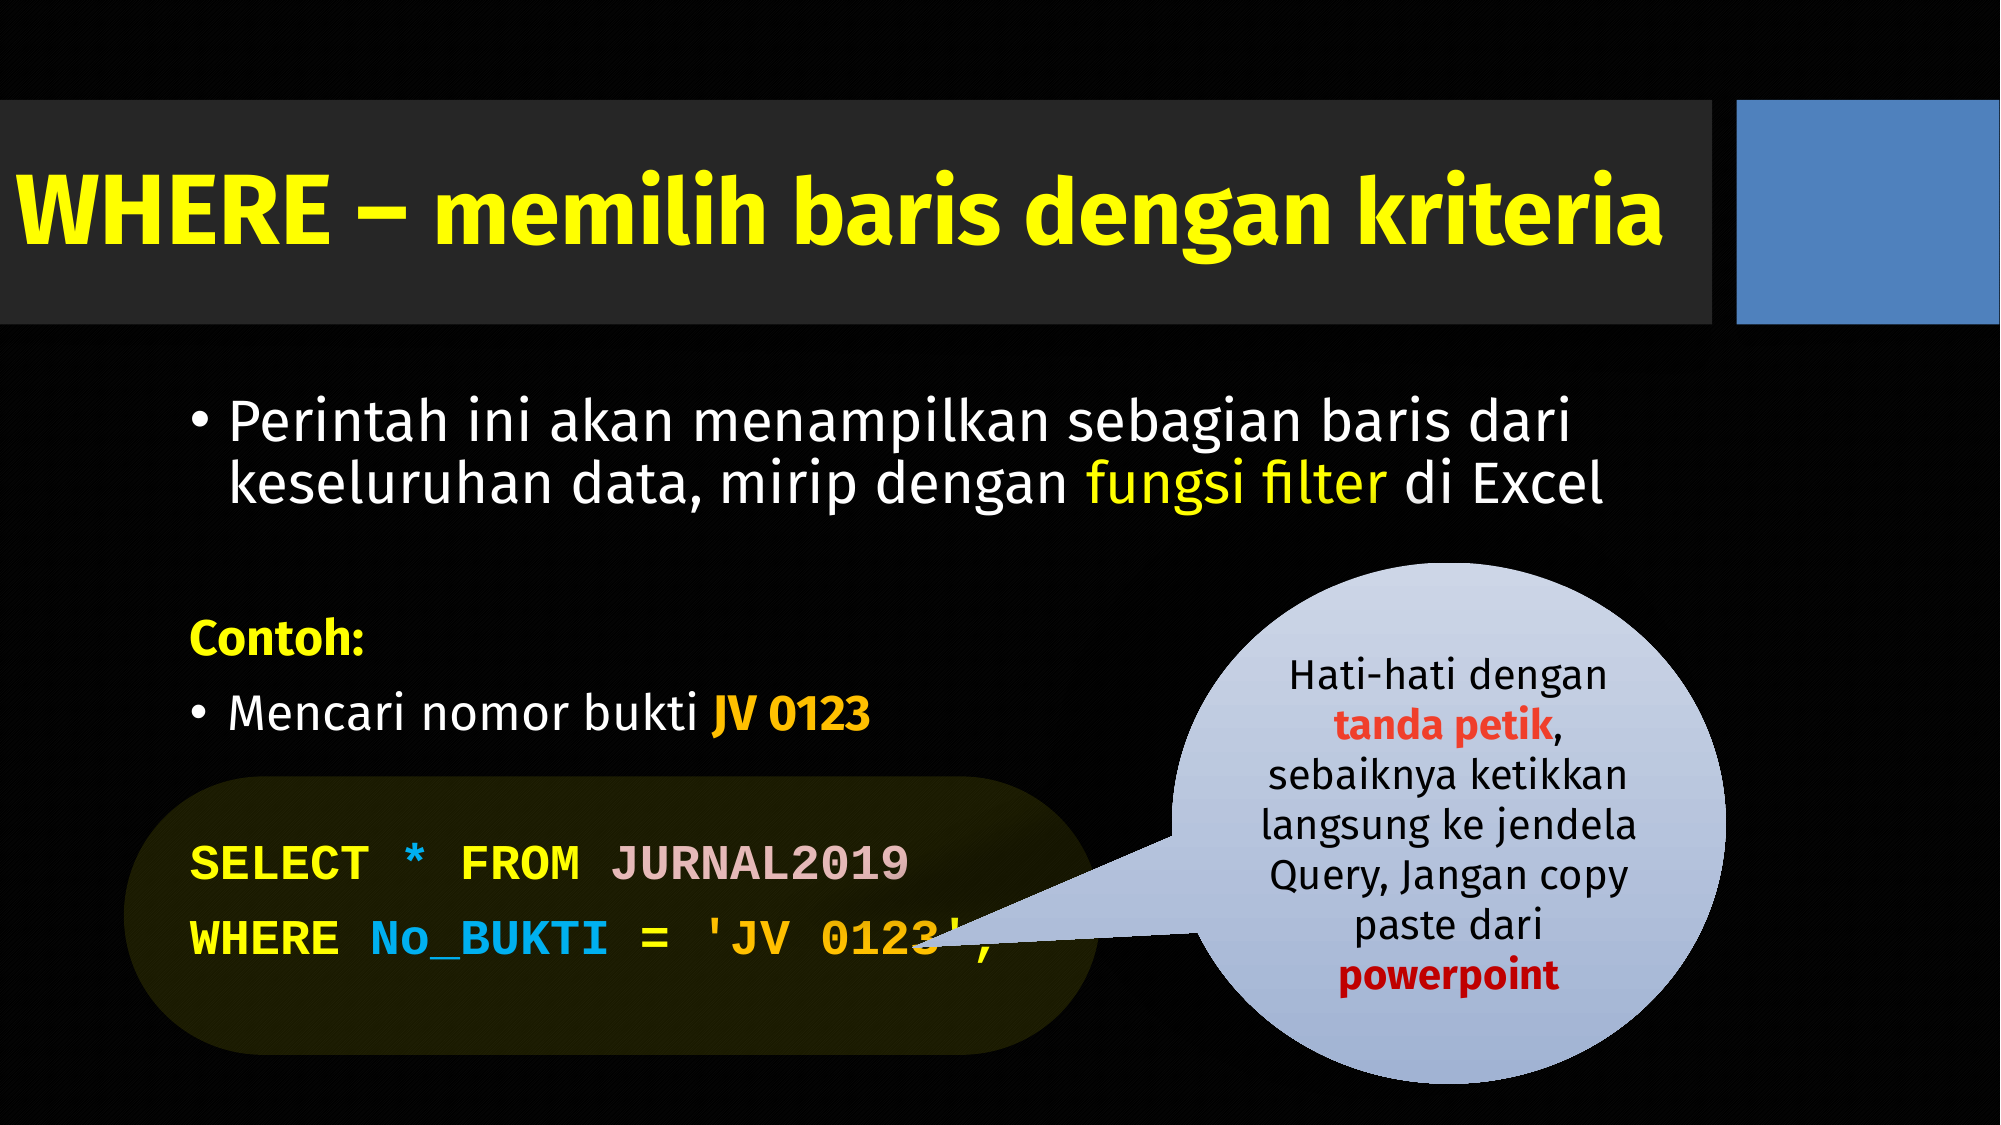

# WHERE – memilih baris dengan kriteria
Perintah ini akan menampilkan sebagian baris dari keseluruhan data, mirip dengan fungsi filter di Excel

Contoh:
Mencari nomor bukti JV 0123

SELECT * FROM JURNAL2019
WHERE No_BUKTI = 'JV 0123';

Hati-hati dengan tanda petik, sebaiknya ketikkan langsung ke jendela Query, Jangan copy paste dari powerpoint